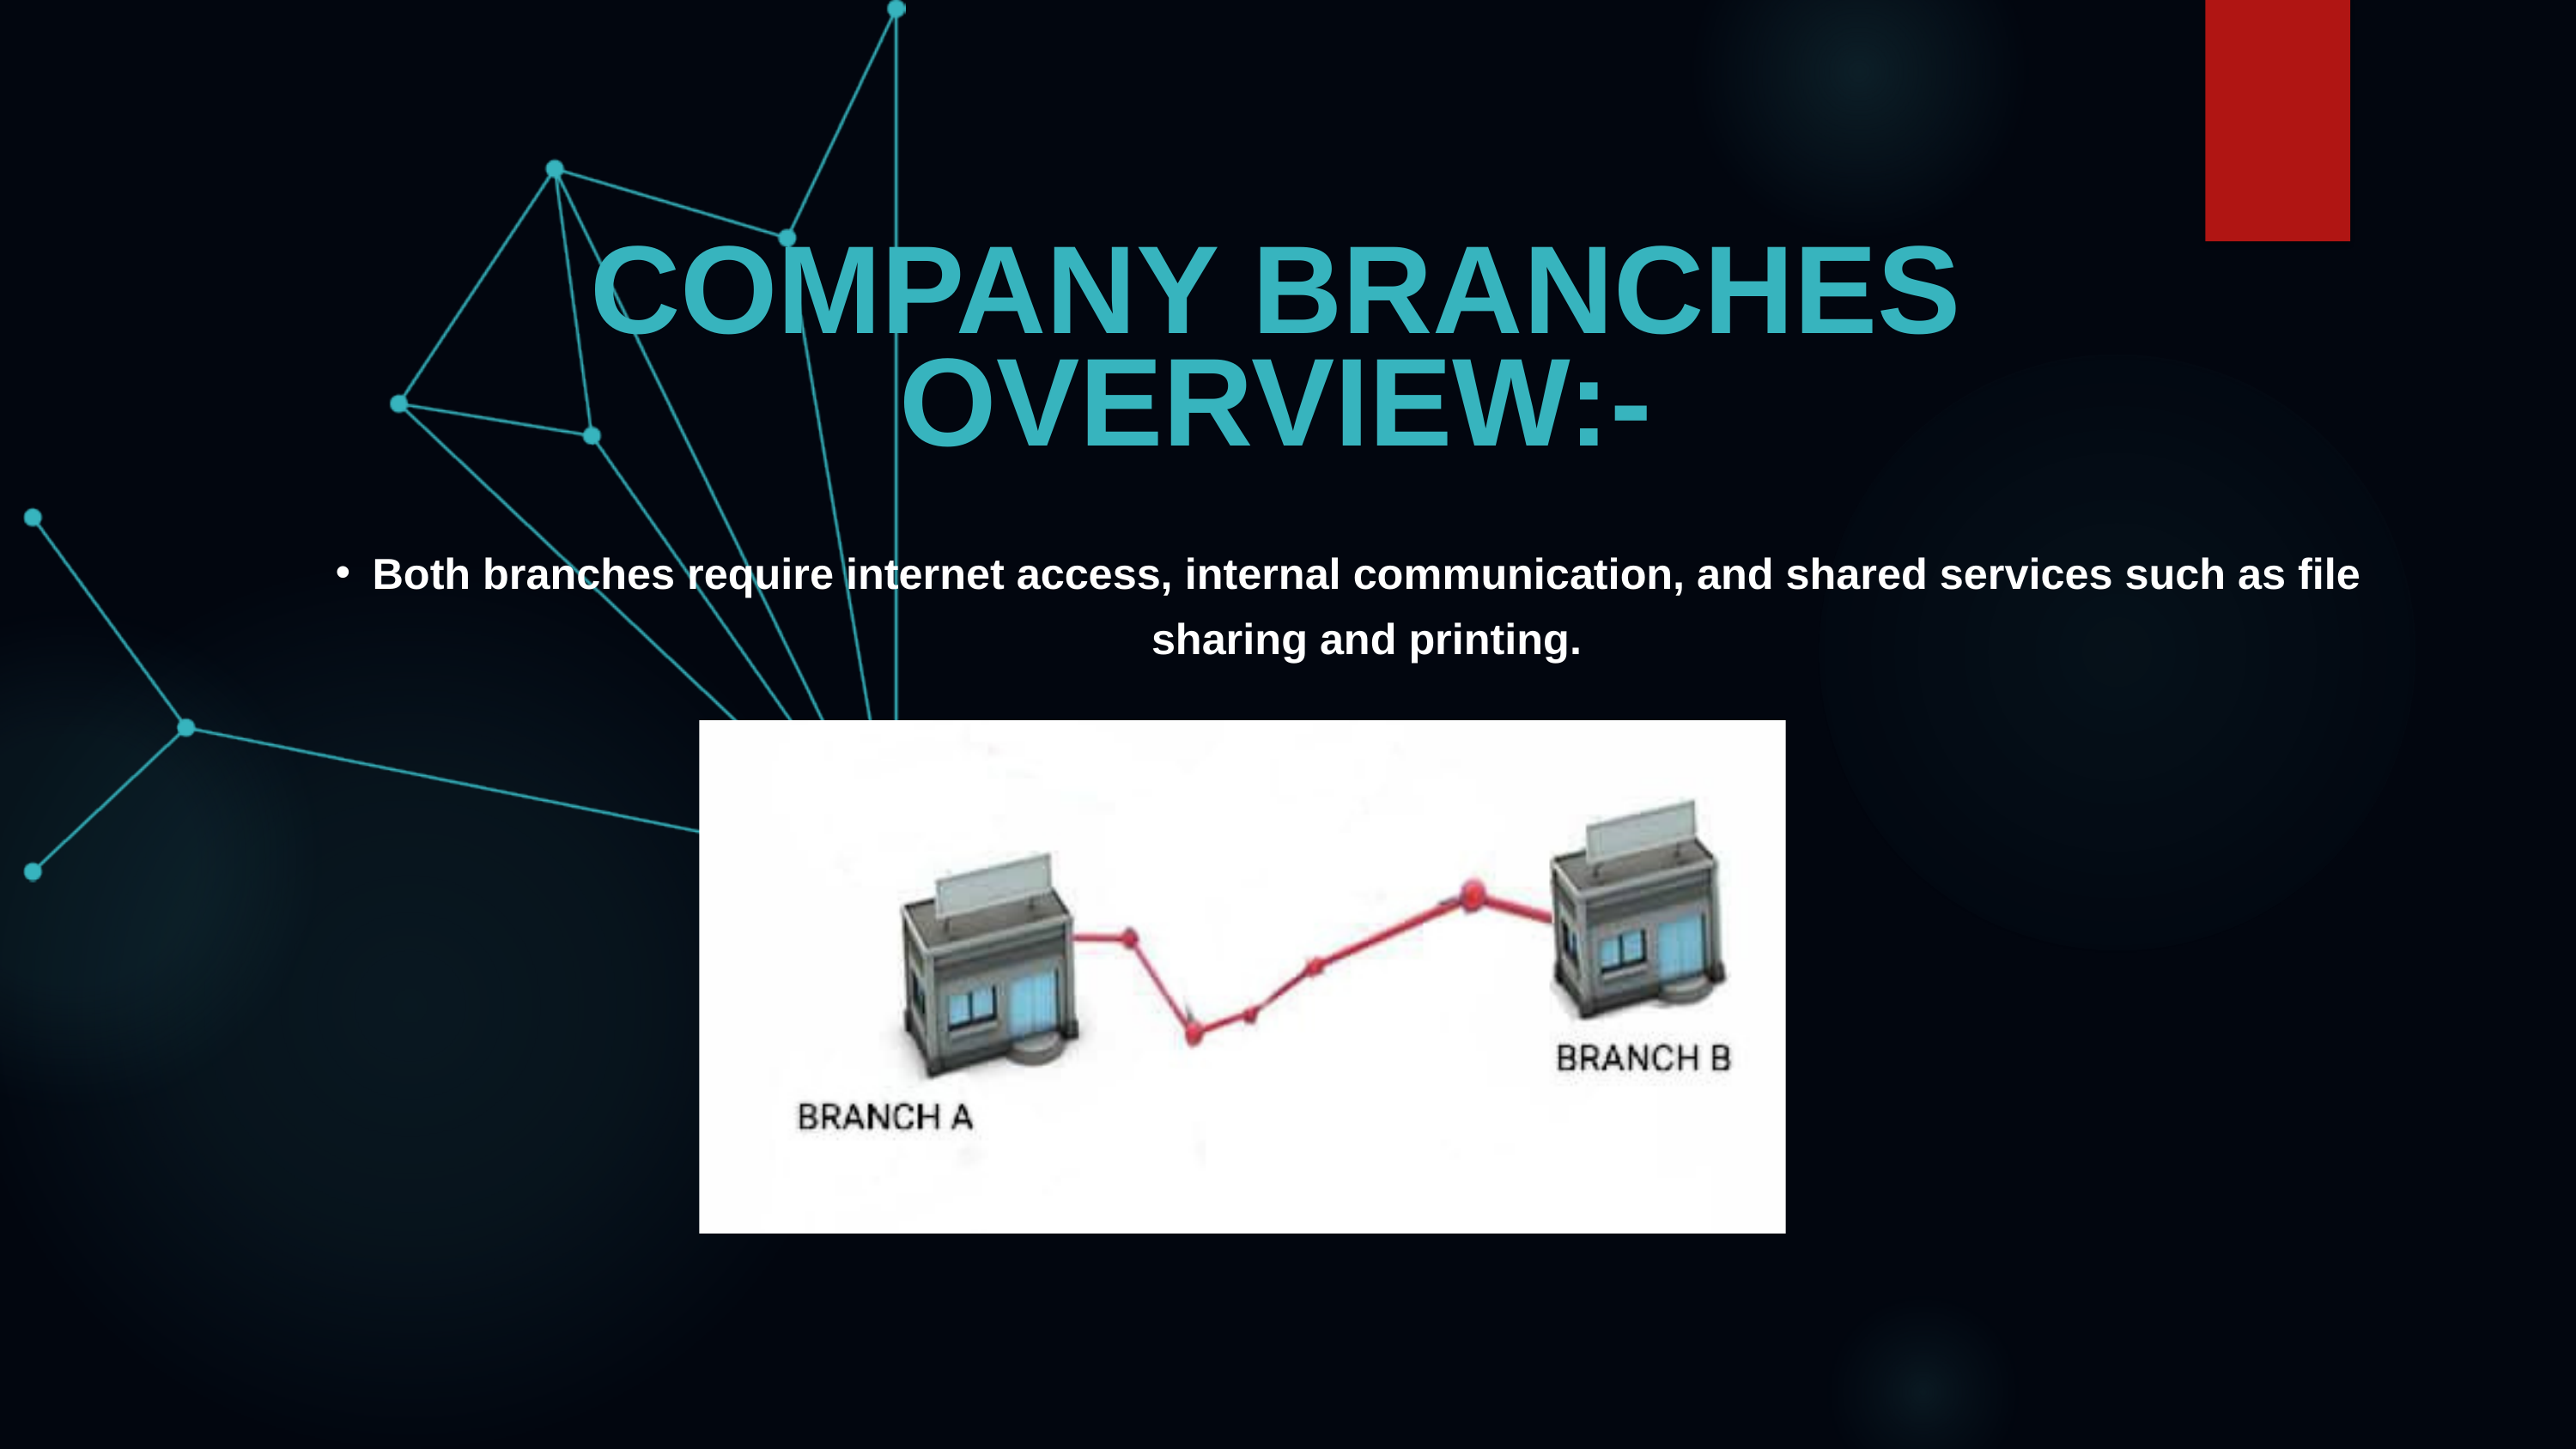

COMPANY BRANCHES OVERVIEW:-

Both branches require internet access, internal communication, and shared services such as file sharing and printing.